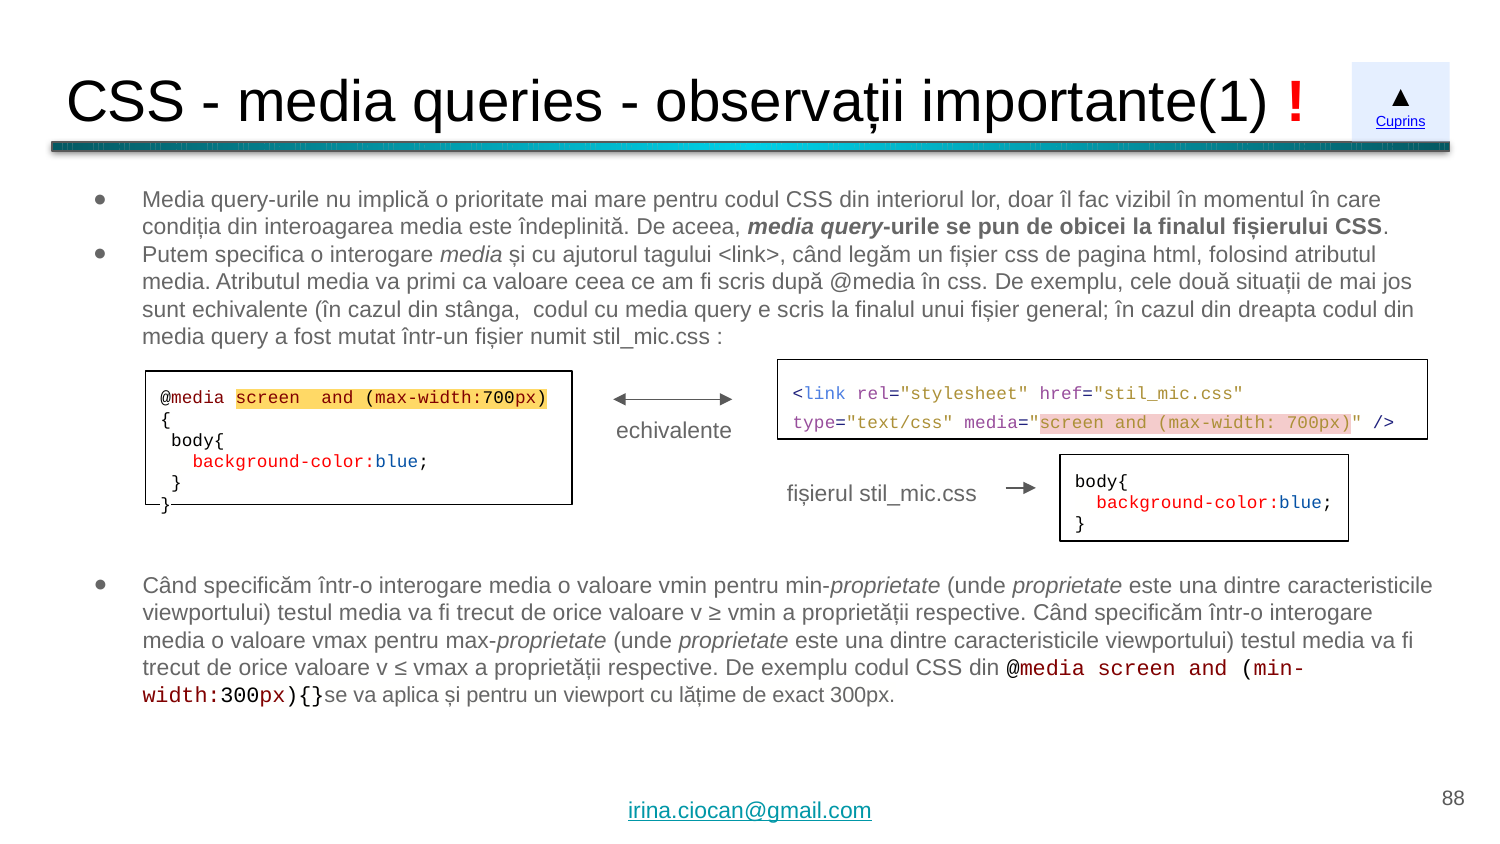

# CSS - media queries - observații importante(1) !
▲
Cuprins

Media query-urile nu implică o prioritate mai mare pentru codul CSS din interiorul lor, doar îl fac vizibil în momentul în care condiția din interoagarea media este îndeplinită. De aceea, media query-urile se pun de obicei la finalul fișierului CSS.
Putem specifica o interogare media și cu ajutorul tagului <link>, când legăm un fișier css de pagina html, folosind atributul media. Atributul media va primi ca valoare ceea ce am fi scris după @media în css. De exemplu, cele două situații de mai jos sunt echivalente (în cazul din stânga,  codul cu media query e scris la finalul unui fișier general; în cazul din dreapta codul din media query a fost mutat într-un fișier numit stil_mic.css :

<link rel="stylesheet" href="stil_mic.css" type="text/css" media="screen and (max-width: 700px)" />

@media screen  and (max-width:700px){
 body{
   background-color:blue;
 }
}
echivalente
body{
  background-color:blue;
}
fișierul stil_mic.css
Când specificăm într-o interogare media o valoare vmin pentru min-proprietate (unde proprietate este una dintre caracteristicile viewportului) testul media va fi trecut de orice valoare v ≥ vmin a proprietății respective. Când specificăm într-o interogare media o valoare vmax pentru max-proprietate (unde proprietate este una dintre caracteristicile viewportului) testul media va fi trecut de orice valoare v ≤ vmax a proprietății respective. De exemplu codul CSS din @media screen and (min-width:300px){}se va aplica și pentru un viewport cu lățime de exact 300px.

88
irina.ciocan@gmail.com